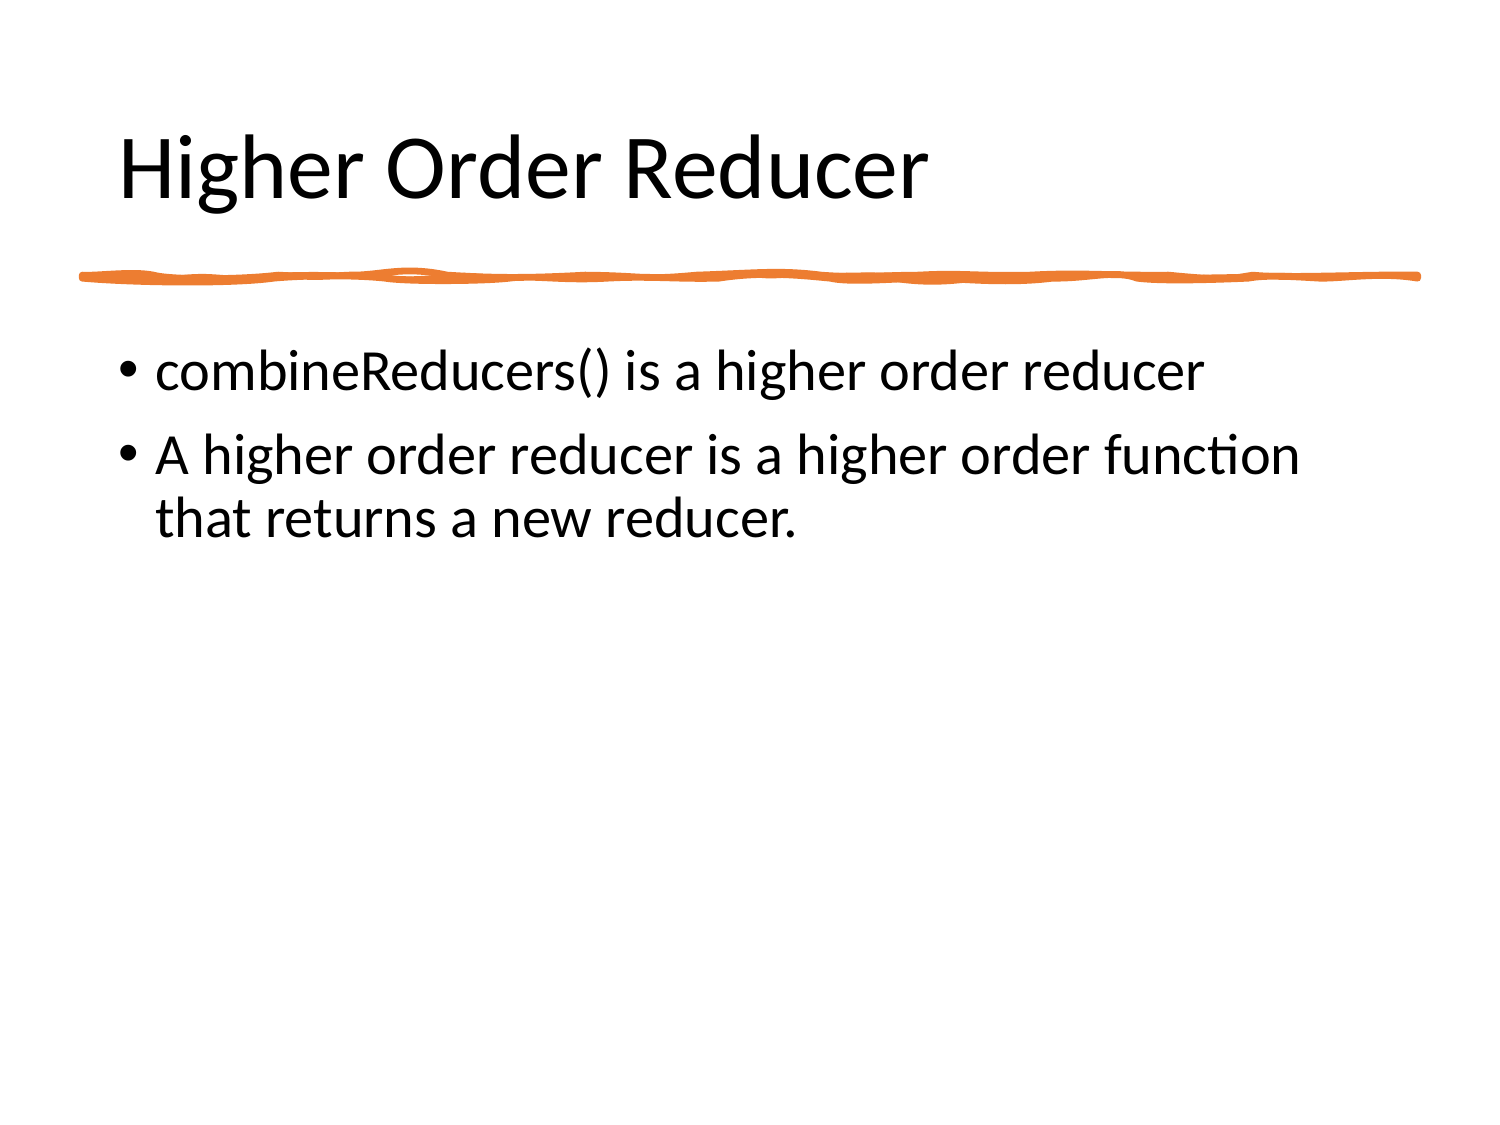

# Higher Order Reducer
combineReducers() is a higher order reducer
A higher order reducer is a higher order function that returns a new reducer.